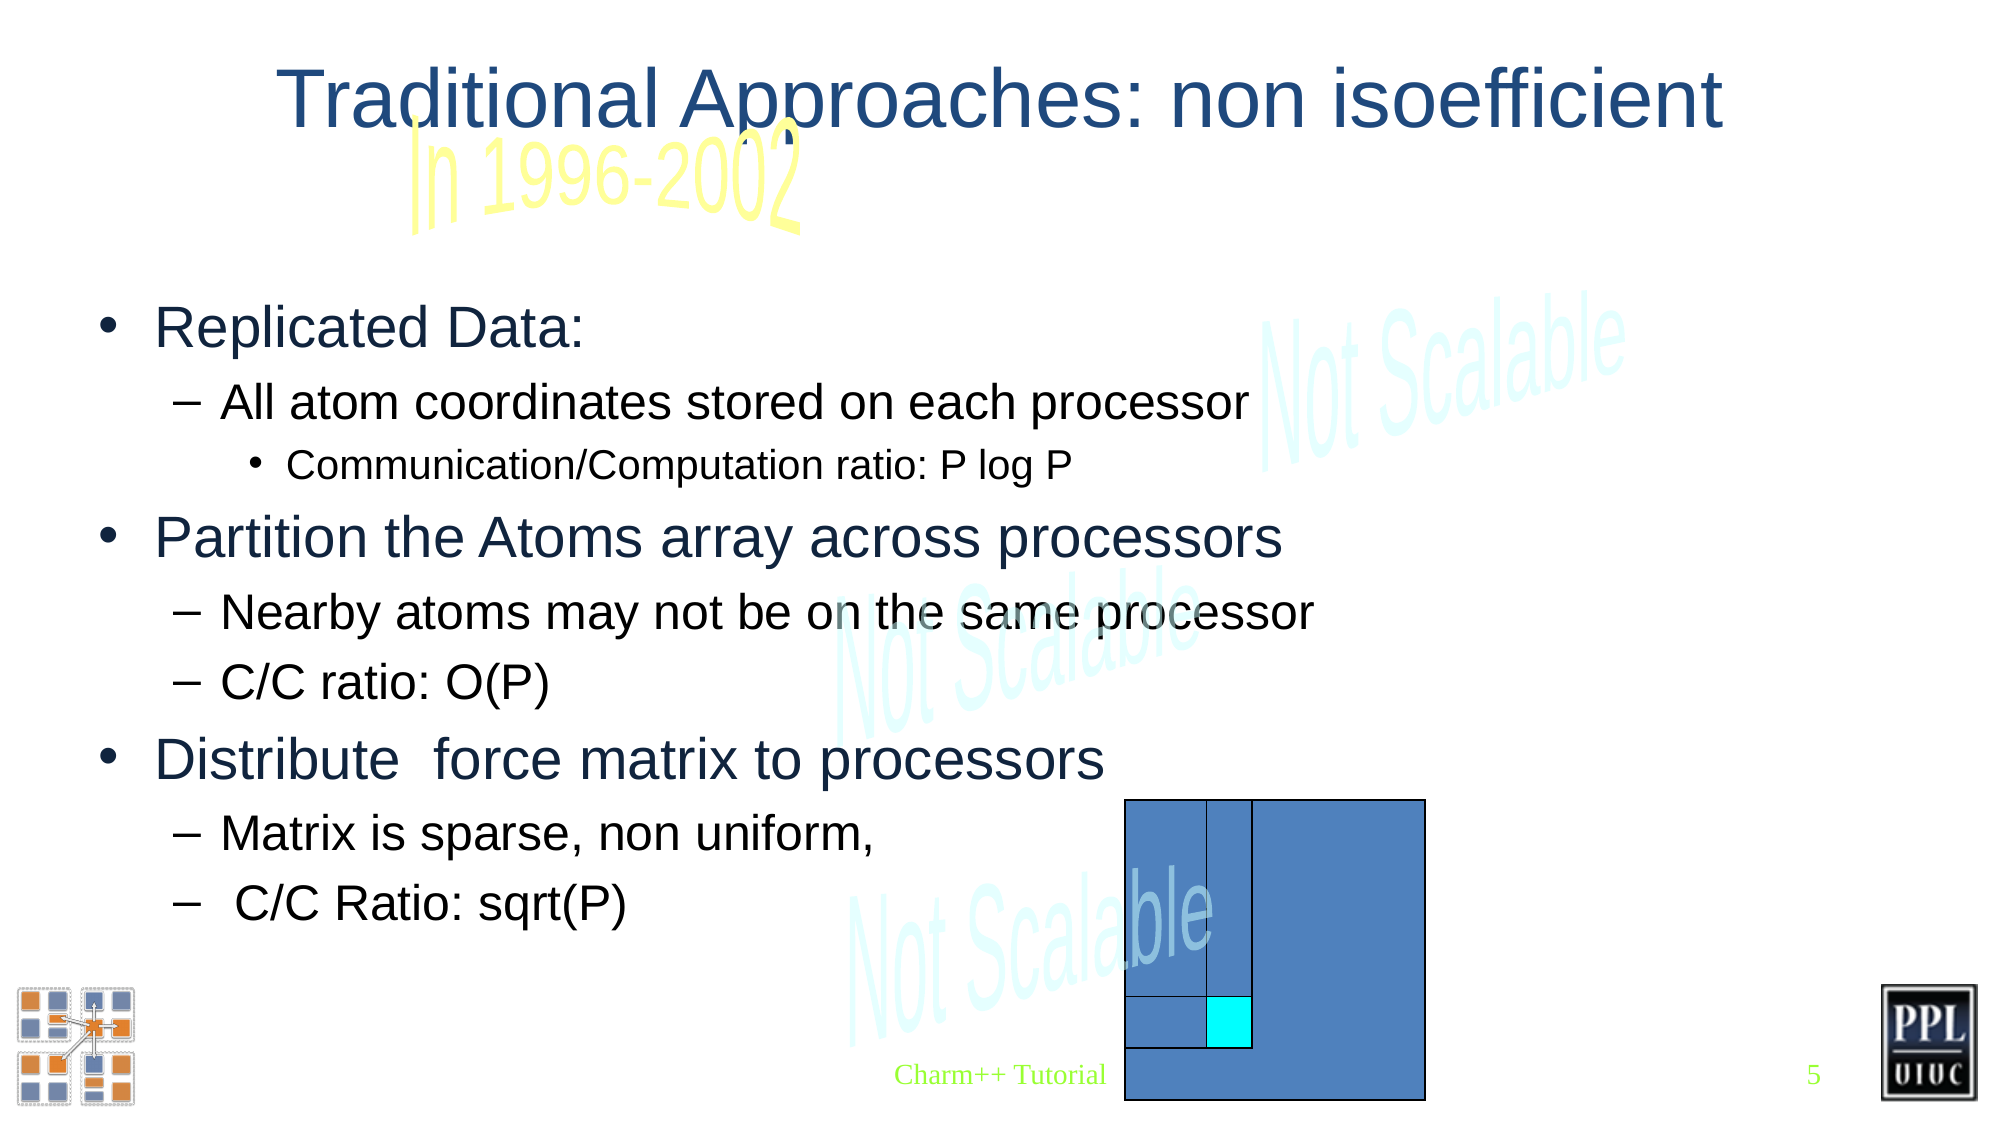

# Traditional Approaches: non isoefficient
In 1996-2002

Replicated Data:
All atom coordinates stored on each processor
Communication/Computation ratio: P log P
Partition the Atoms array across processors
Nearby atoms may not be on the same processor
C/C ratio: O(P)
Distribute  force matrix to processors
Matrix is sparse, non uniform,
 C/C Ratio: sqrt(P)

Not Scalable
Not Scalable

Not Scalable
Charm++ Tutorial
5